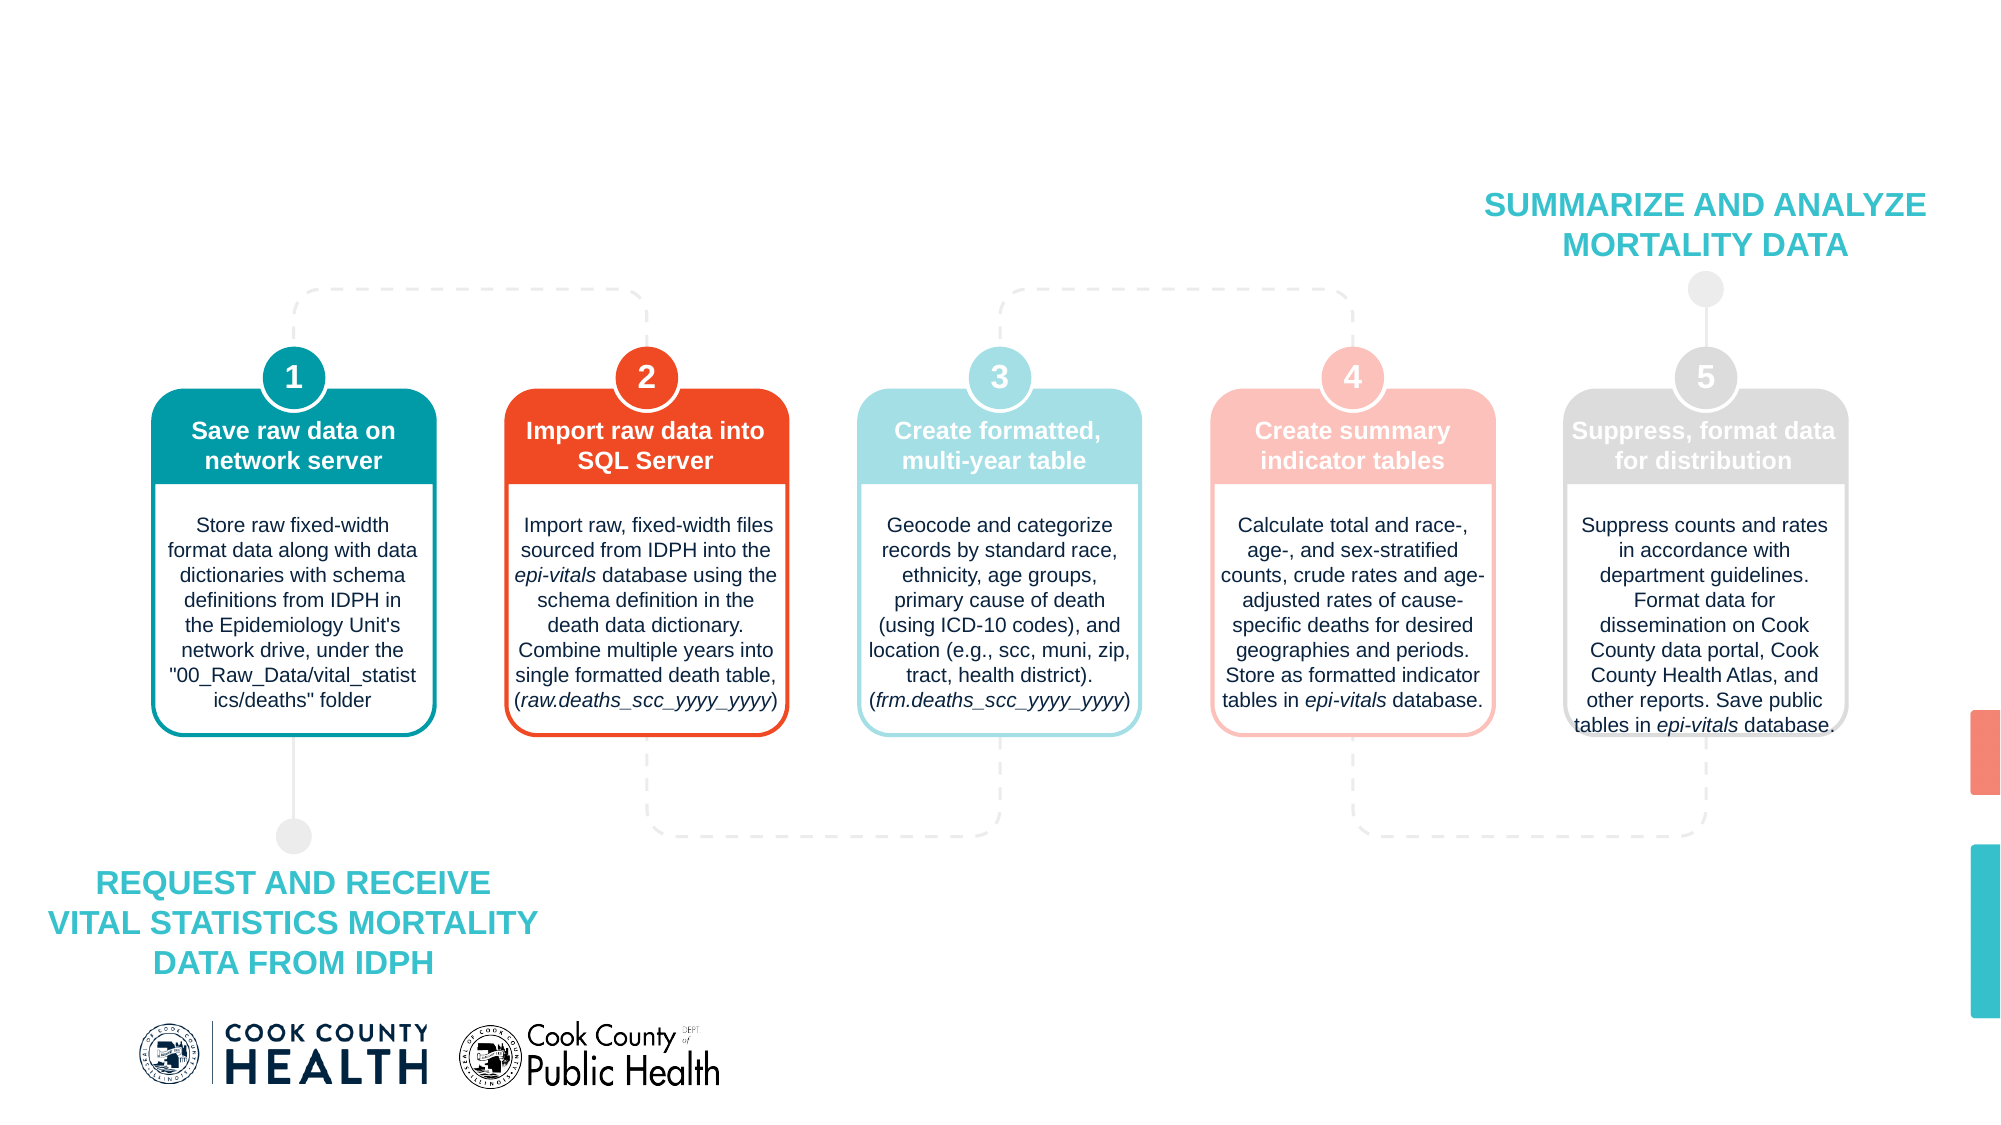

SUMMARIZE AND ANALYZE
MORTALITY DATA

1
2
3
4
5

Save raw data on network server
Import raw data into SQL Server
Create formatted, multi-year table
Create summary indicator tables
Suppress, format data for distribution
Store raw fixed-width format data along with data dictionaries with schema definitions from IDPH in the Epidemiology Unit's network drive, under the "00_Raw_Data/vital_statistics/deaths" folder
 Import raw, fixed-width files sourced from IDPH into the epi-vitals database using the schema definition in the death data dictionary. Combine multiple years into single formatted death table, (raw.deaths_scc_yyyy_yyyy)
Geocode and categorize records by standard race, ethnicity, age groups, primary cause of death (using ICD-10 codes), and location (e.g., scc, muni, zip, tract, health district).
(frm.deaths_scc_yyyy_yyyy)
Calculate total and race-, age-, and sex-stratified counts, crude rates and age-adjusted rates of cause-specific deaths for desired geographies and periods. Store as formatted indicator tables in epi-vitals database.
Suppress counts and rates in accordance with department guidelines. Format data for dissemination on Cook County data portal, Cook County Health Atlas, and other reports. Save public tables in epi-vitals database.

REQUEST AND RECEIVE
VITAL STATISTICS MORTALITY
DATA FROM IDPH